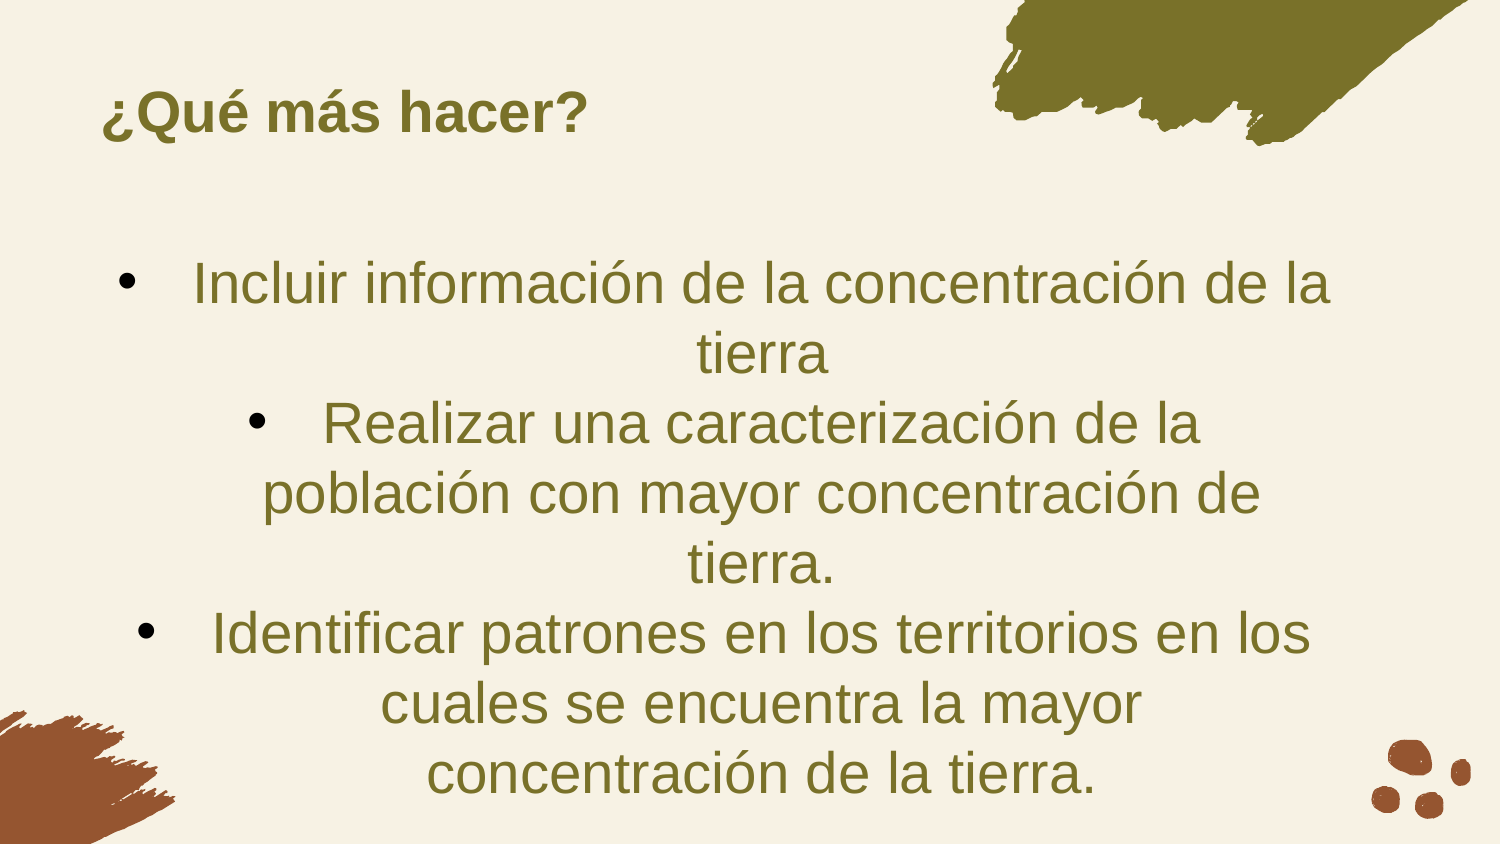

# ¿Qué más hacer?
Incluir información de la concentración de la tierra
Realizar una caracterización de la población con mayor concentración de tierra.
Identificar patrones en los territorios en los cuales se encuentra la mayor concentración de la tierra.